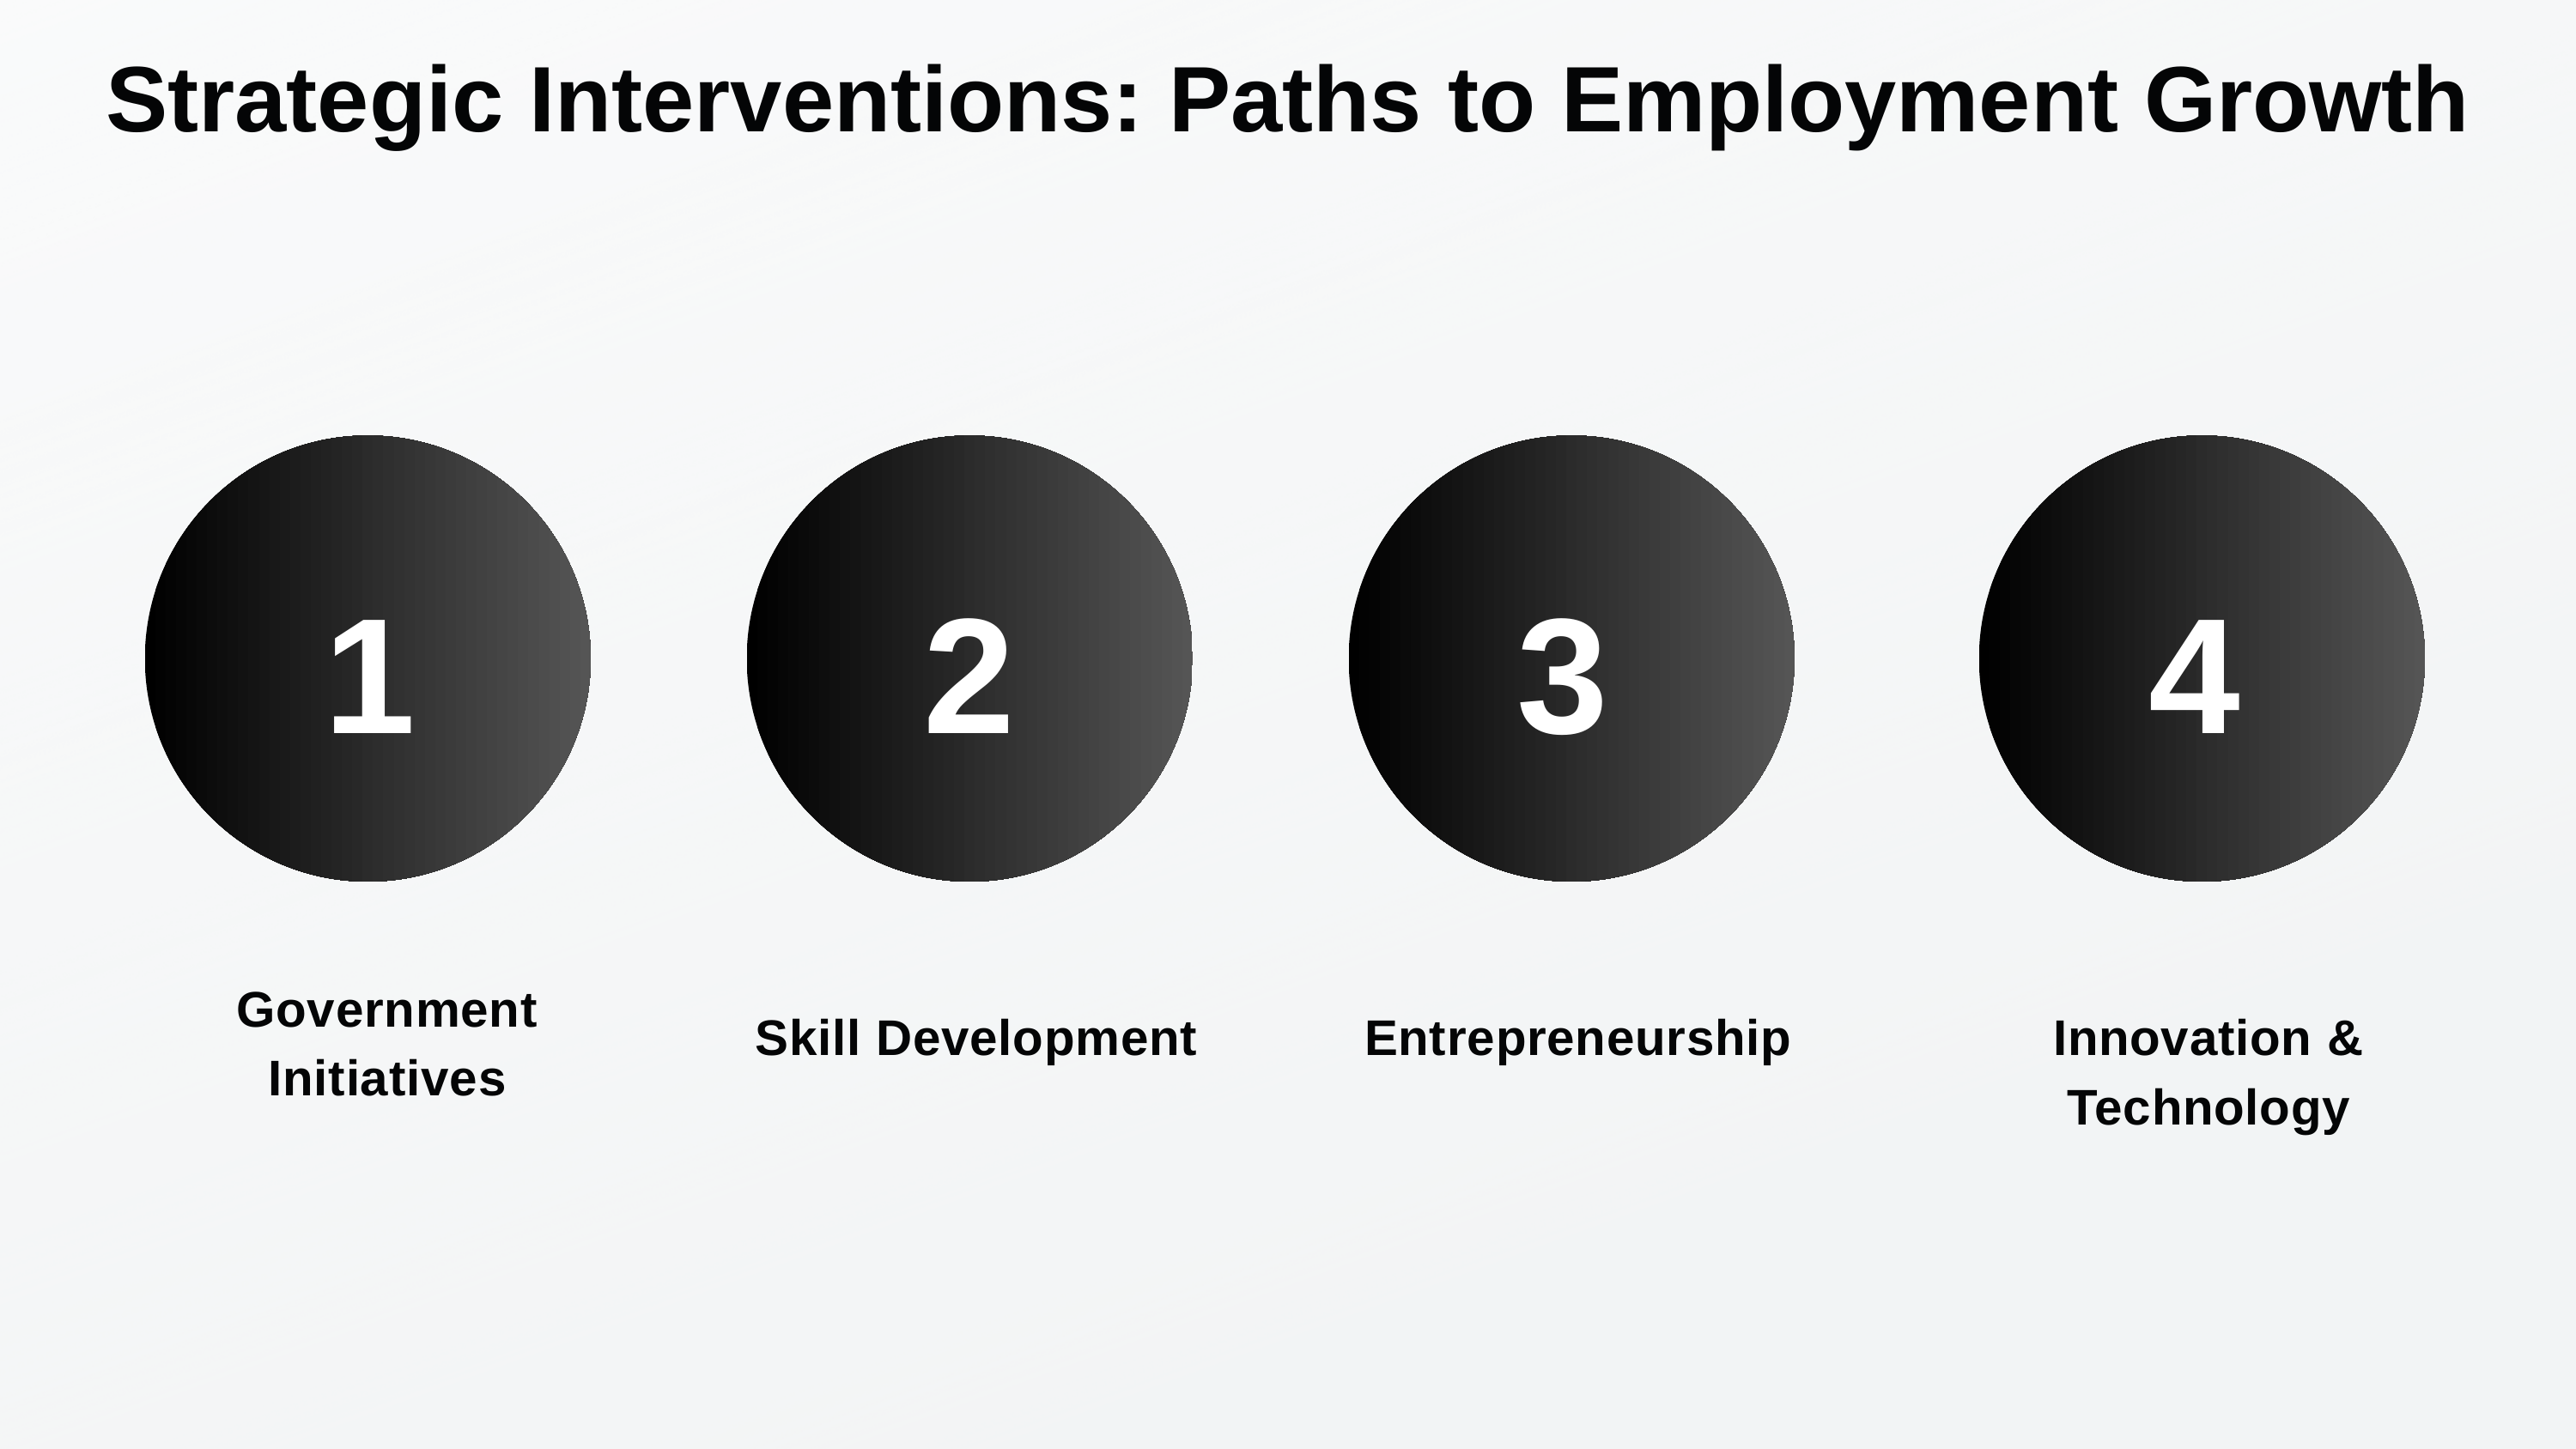

Strategic Interventions: Paths to Employment Growth

1
2
3
4
Government Initiatives
Skill Development
Entrepreneurship
Innovation & Technology